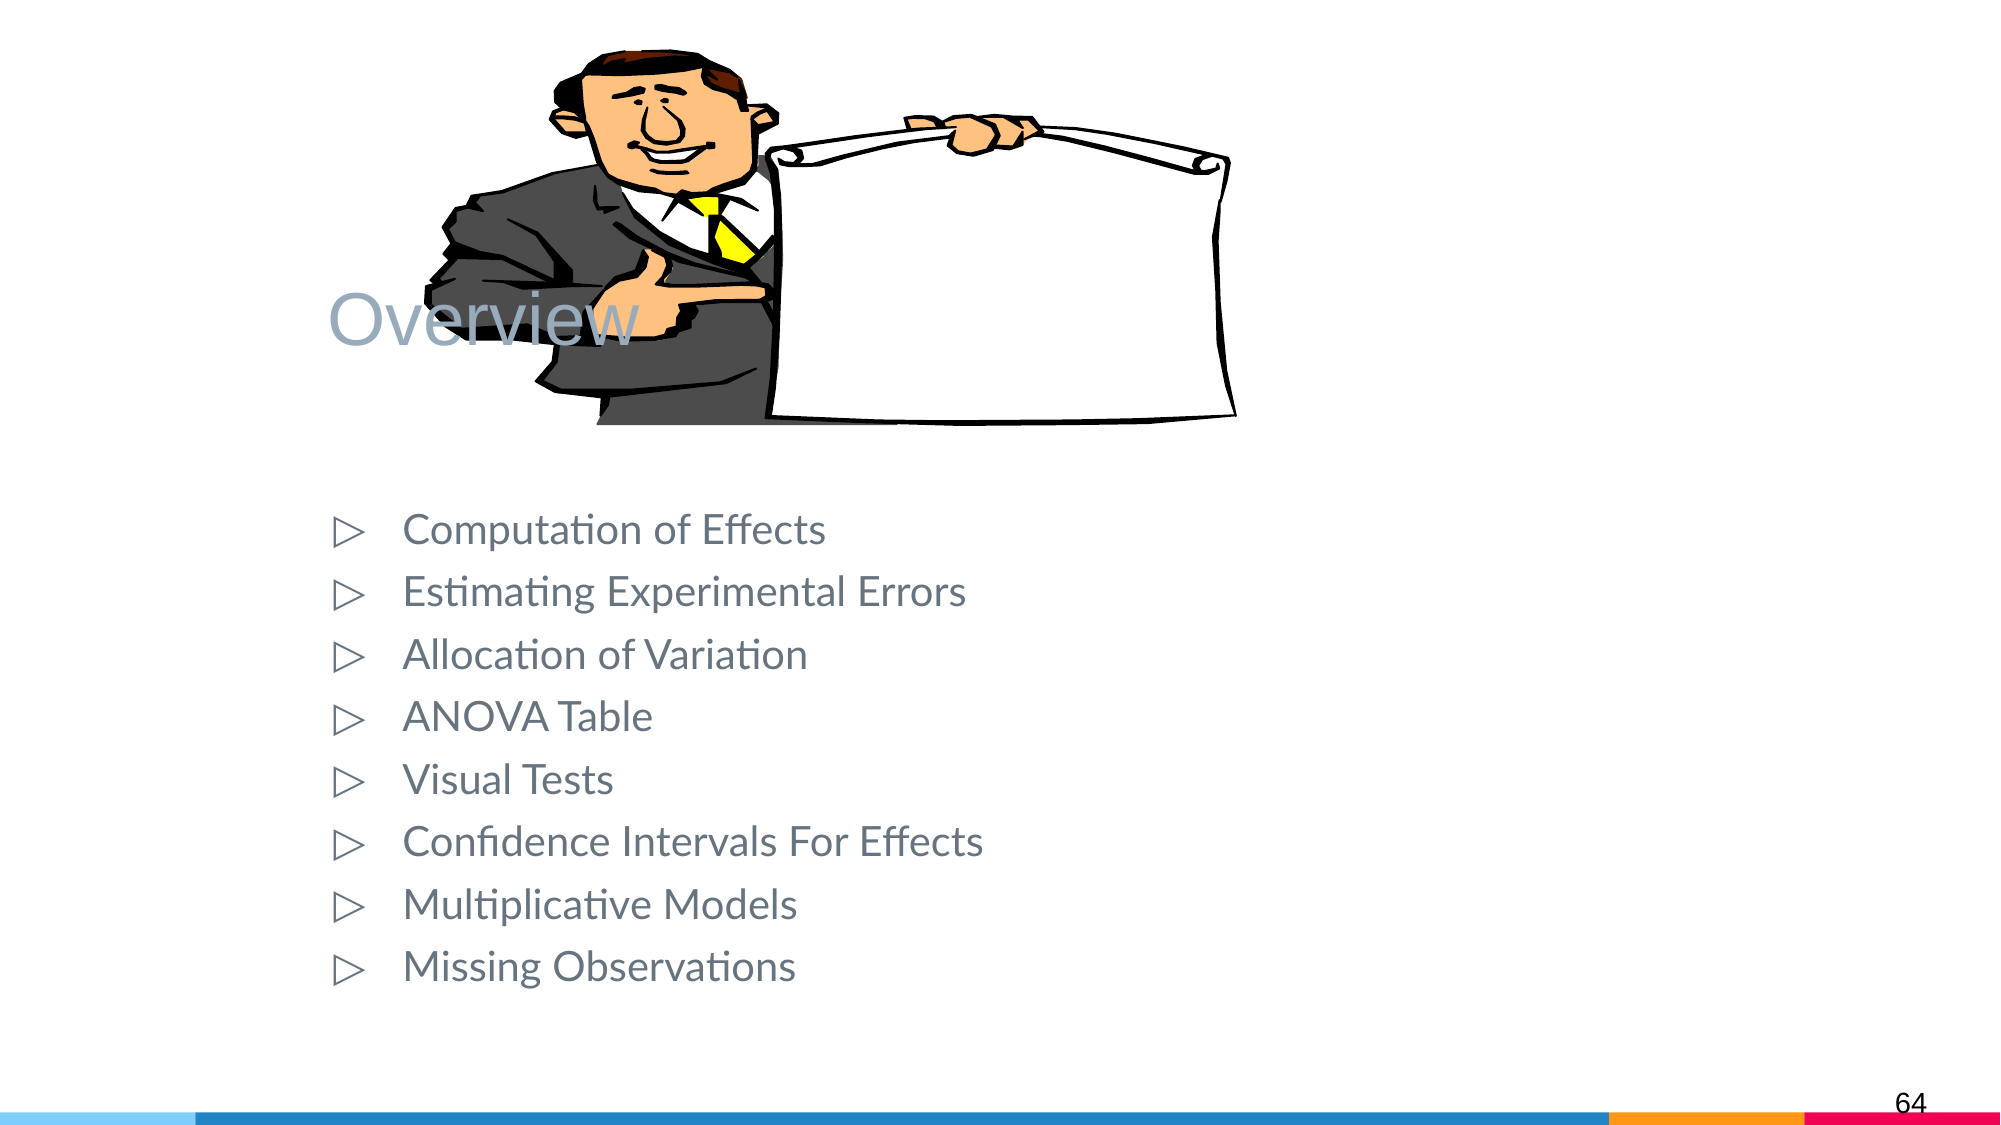

# Overview
Computation of Effects
Estimating Experimental Errors
Allocation of Variation
ANOVA Table
Visual Tests
Confidence Intervals For Effects
Multiplicative Models
Missing Observations